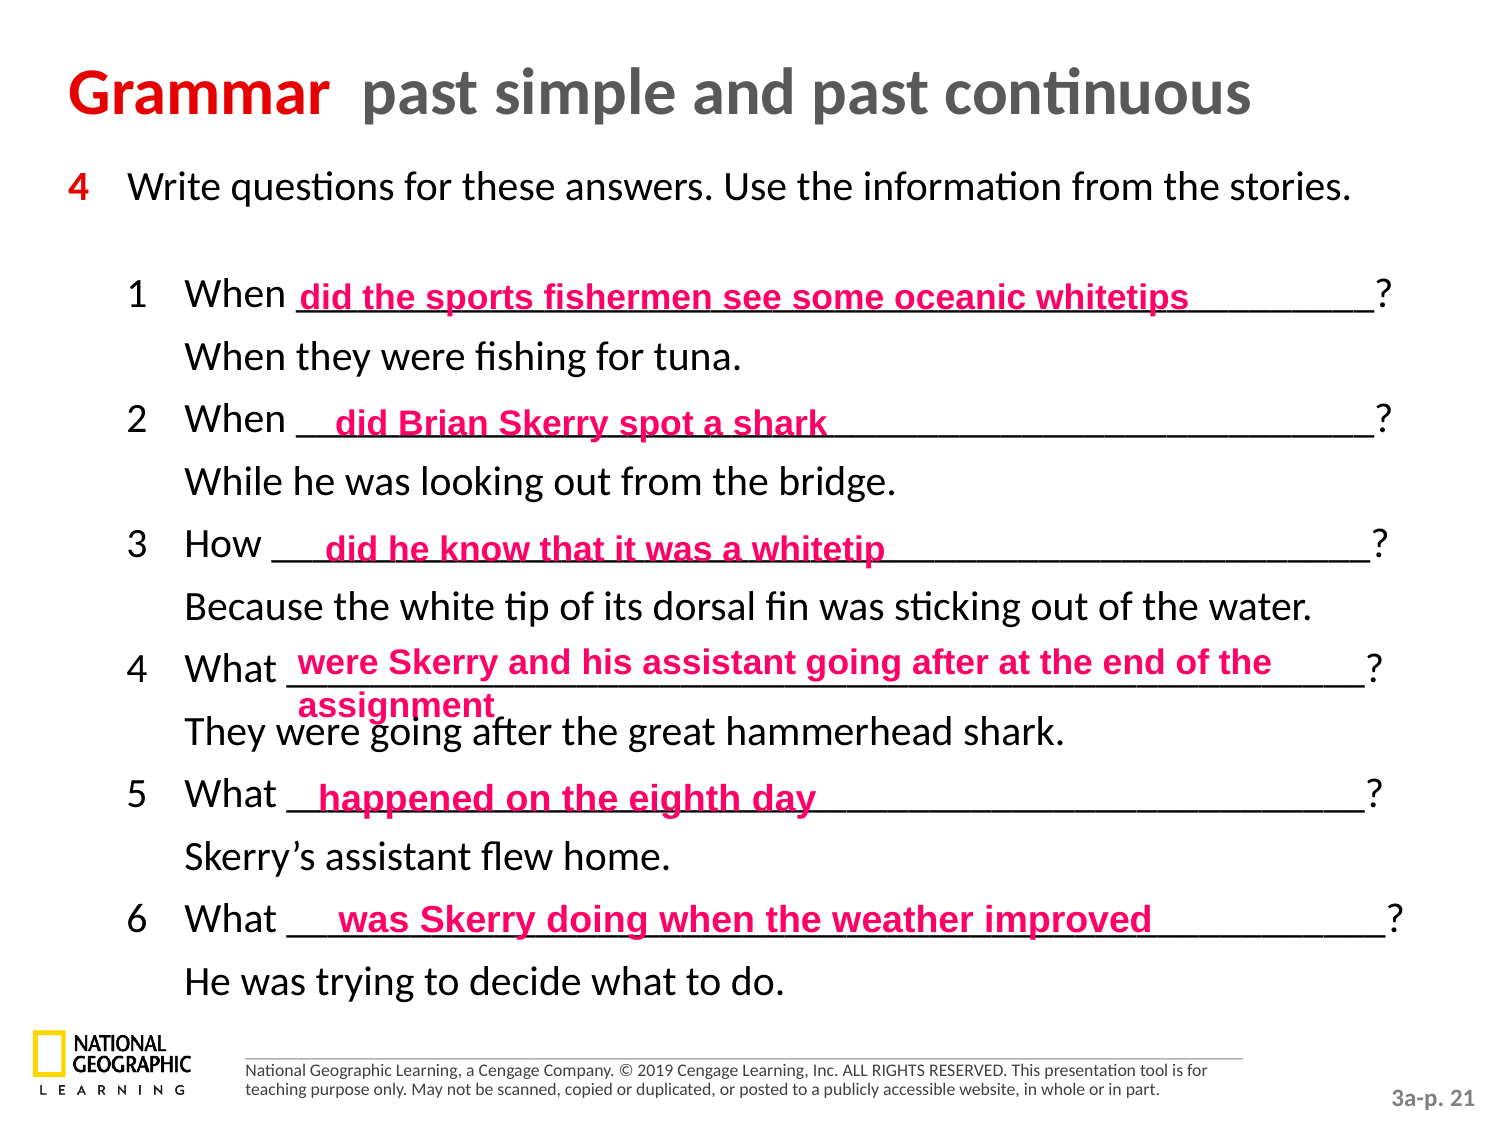

Grammar  past simple and past continuous
4 	Write questions for these answers. Use the information from the stories.
1 	When ____________________________________________________?
	When they were fishing for tuna.
2 	When ____________________________________________________?
	While he was looking out from the bridge.
3 	How _____________________________________________________?
	Because the white tip of its dorsal fin was sticking out of the water.
4 	What ____________________________________________________?
	They were going after the great hammerhead shark.
5 	What ____________________________________________________?
	Skerry’s assistant flew home.
6 	What _____________________________________________________?
	He was trying to decide what to do.
did the sports fishermen see some oceanic whitetips
did Brian Skerry spot a shark
did he know that it was a whitetip
were Skerry and his assistant going after at the end of the assignment
happened on the eighth day
was Skerry doing when the weather improved
3a-p. 21